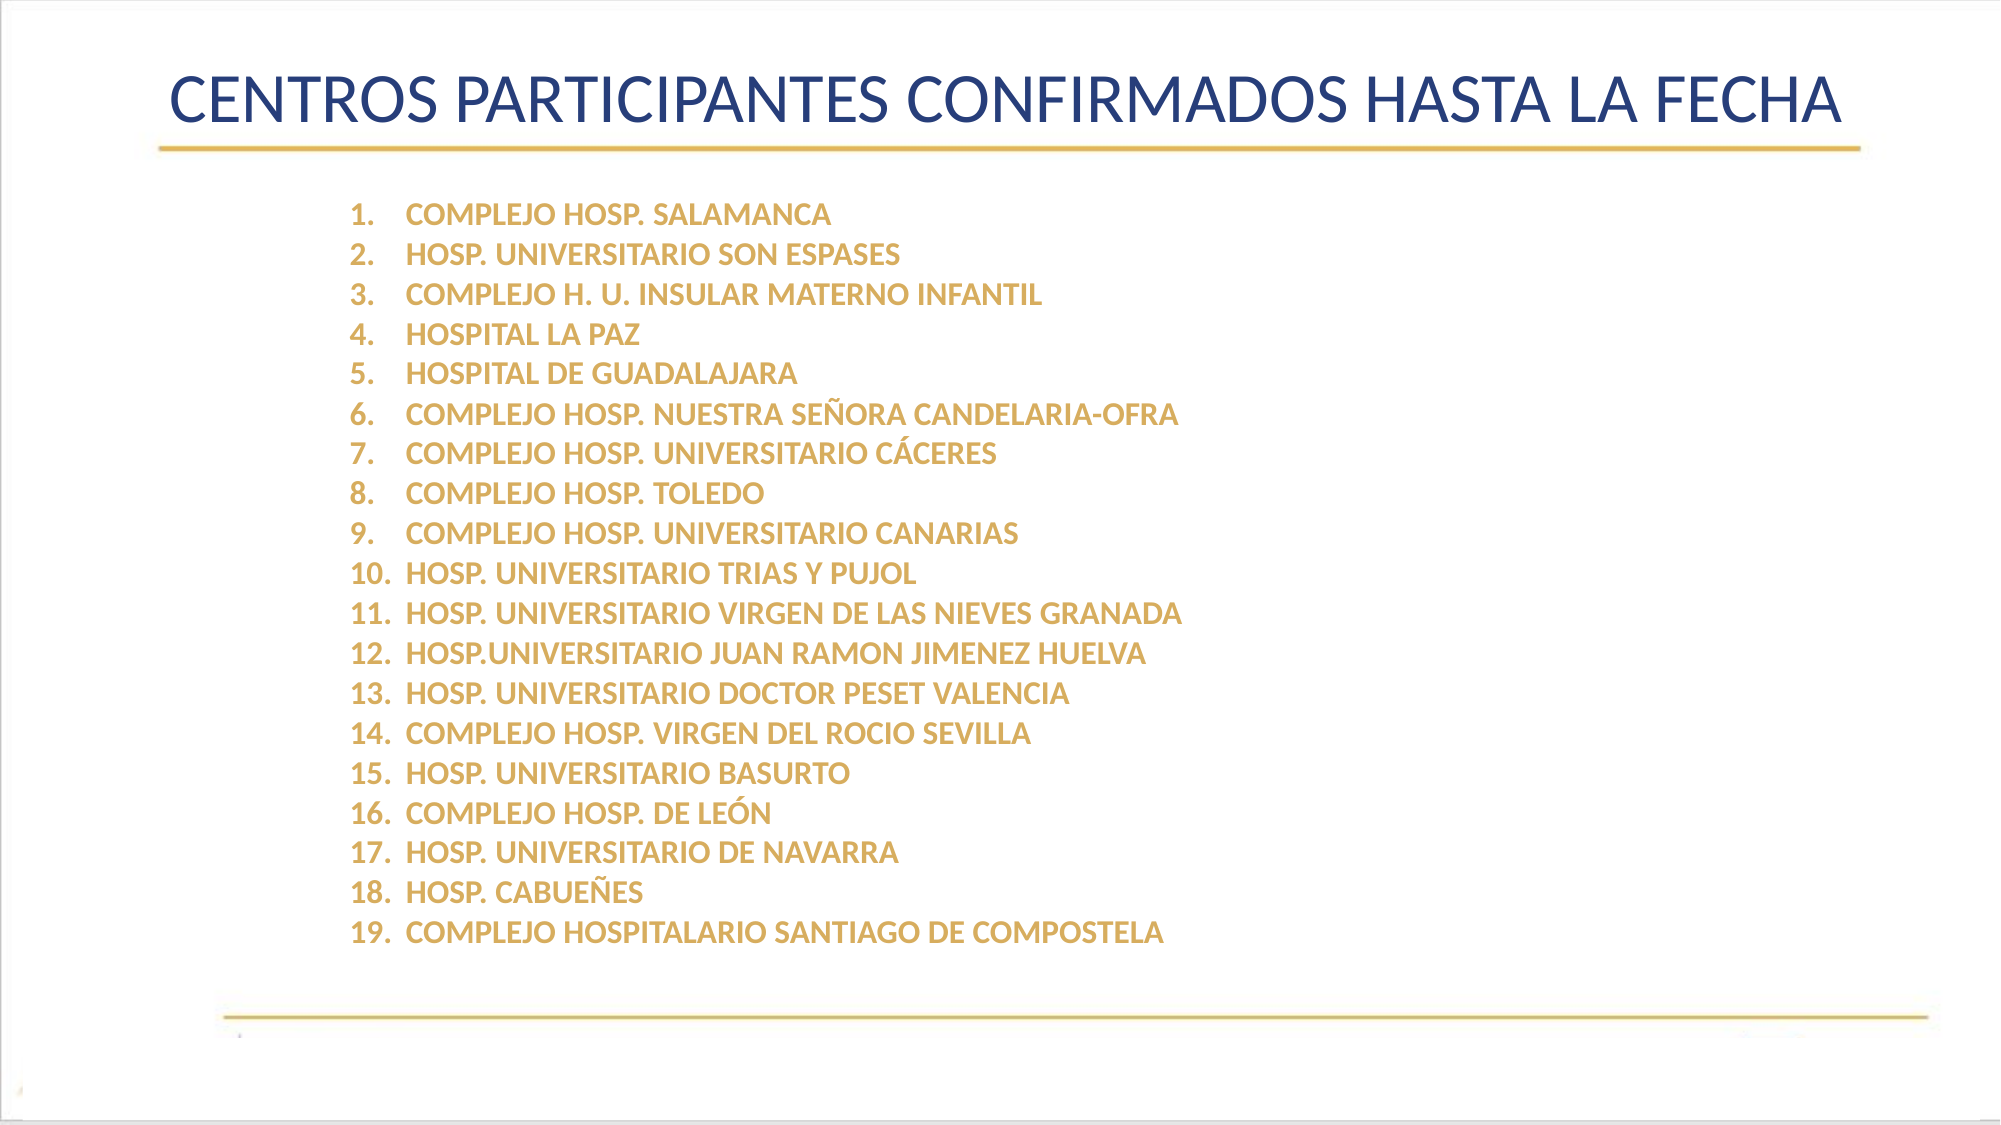

# CENTROS PARTICIPANTES CONFIRMADOS HASTA LA FECHA
COMPLEJO HOSP. SALAMANCA
HOSP. UNIVERSITARIO SON ESPASES
COMPLEJO H. U. INSULAR MATERNO INFANTIL
HOSPITAL LA PAZ
HOSPITAL DE GUADALAJARA
COMPLEJO HOSP. NUESTRA SEÑORA CANDELARIA-OFRA
COMPLEJO HOSP. UNIVERSITARIO CÁCERES
COMPLEJO HOSP. TOLEDO
COMPLEJO HOSP. UNIVERSITARIO CANARIAS
HOSP. UNIVERSITARIO TRIAS Y PUJOL
HOSP. UNIVERSITARIO VIRGEN DE LAS NIEVES GRANADA
HOSP.UNIVERSITARIO JUAN RAMON JIMENEZ HUELVA
HOSP. UNIVERSITARIO DOCTOR PESET VALENCIA
COMPLEJO HOSP. VIRGEN DEL ROCIO SEVILLA
HOSP. UNIVERSITARIO BASURTO
COMPLEJO HOSP. DE LEÓN
HOSP. UNIVERSITARIO DE NAVARRA
HOSP. CABUEÑES
COMPLEJO HOSPITALARIO SANTIAGO DE COMPOSTELA